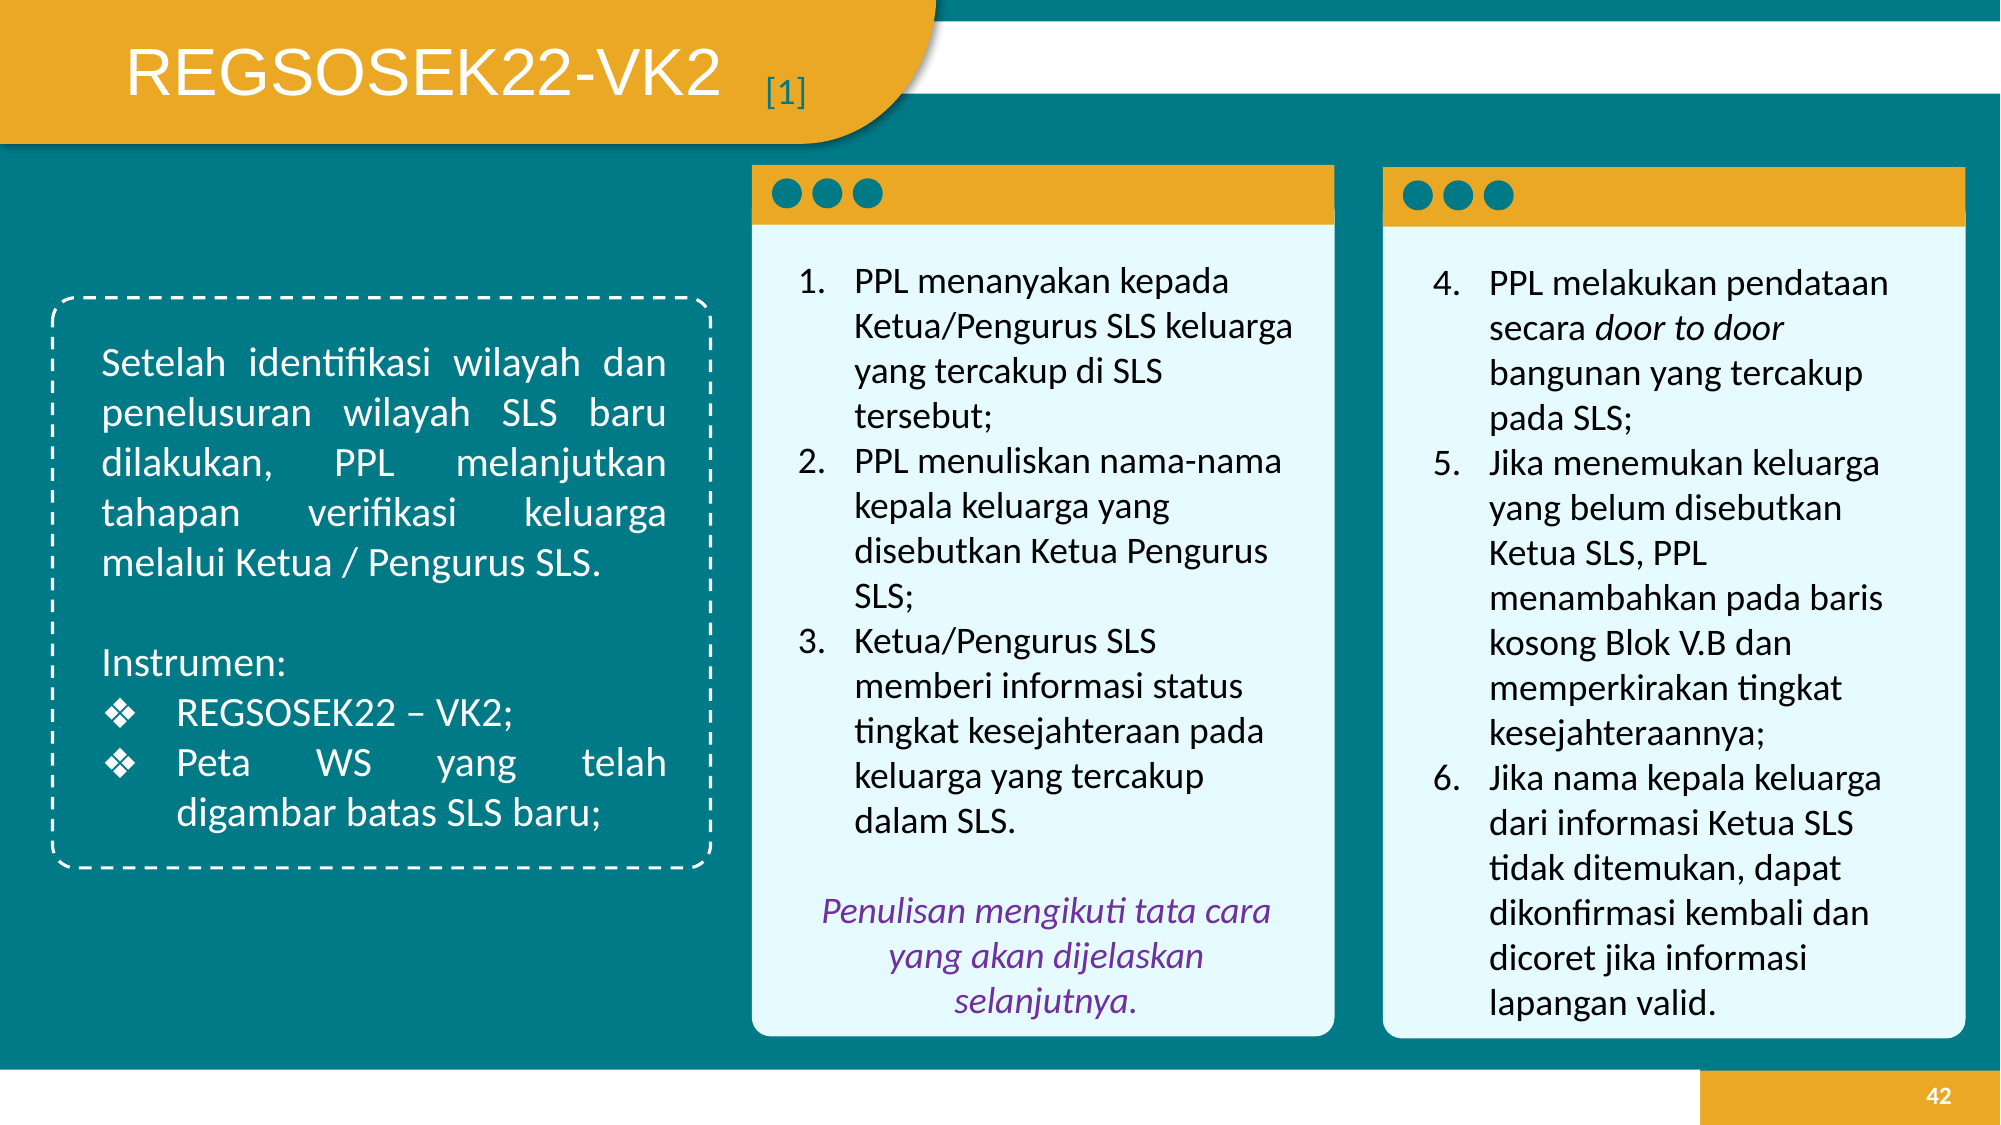

REGSOSEK22-VK2

lihat buku pedoman teknis halaman
[1]

PPL menanyakan kepada Ketua/Pengurus SLS keluarga yang tercakup di SLS tersebut;
PPL menuliskan nama-nama kepala keluarga yang disebutkan Ketua Pengurus SLS;
Ketua/Pengurus SLS memberi informasi status tingkat kesejahteraan pada keluarga yang tercakup dalam SLS.

Penulisan mengikuti tata cara yang akan dijelaskan selanjutnya.
PPL melakukan pendataan secara door to door bangunan yang tercakup pada SLS;
Jika menemukan keluarga yang belum disebutkan Ketua SLS, PPL menambahkan pada baris kosong Blok V.B dan memperkirakan tingkat kesejahteraannya;
Jika nama kepala keluarga dari informasi Ketua SLS tidak ditemukan, dapat dikonfirmasi kembali dan dicoret jika informasi lapangan valid.

Setelah identifikasi wilayah dan penelusuran wilayah SLS baru dilakukan, PPL melanjutkan tahapan verifikasi keluarga melalui Ketua / Pengurus SLS.

Instrumen:
REGSOSEK22 – VK2;
Peta WS yang telah digambar batas SLS baru;
42